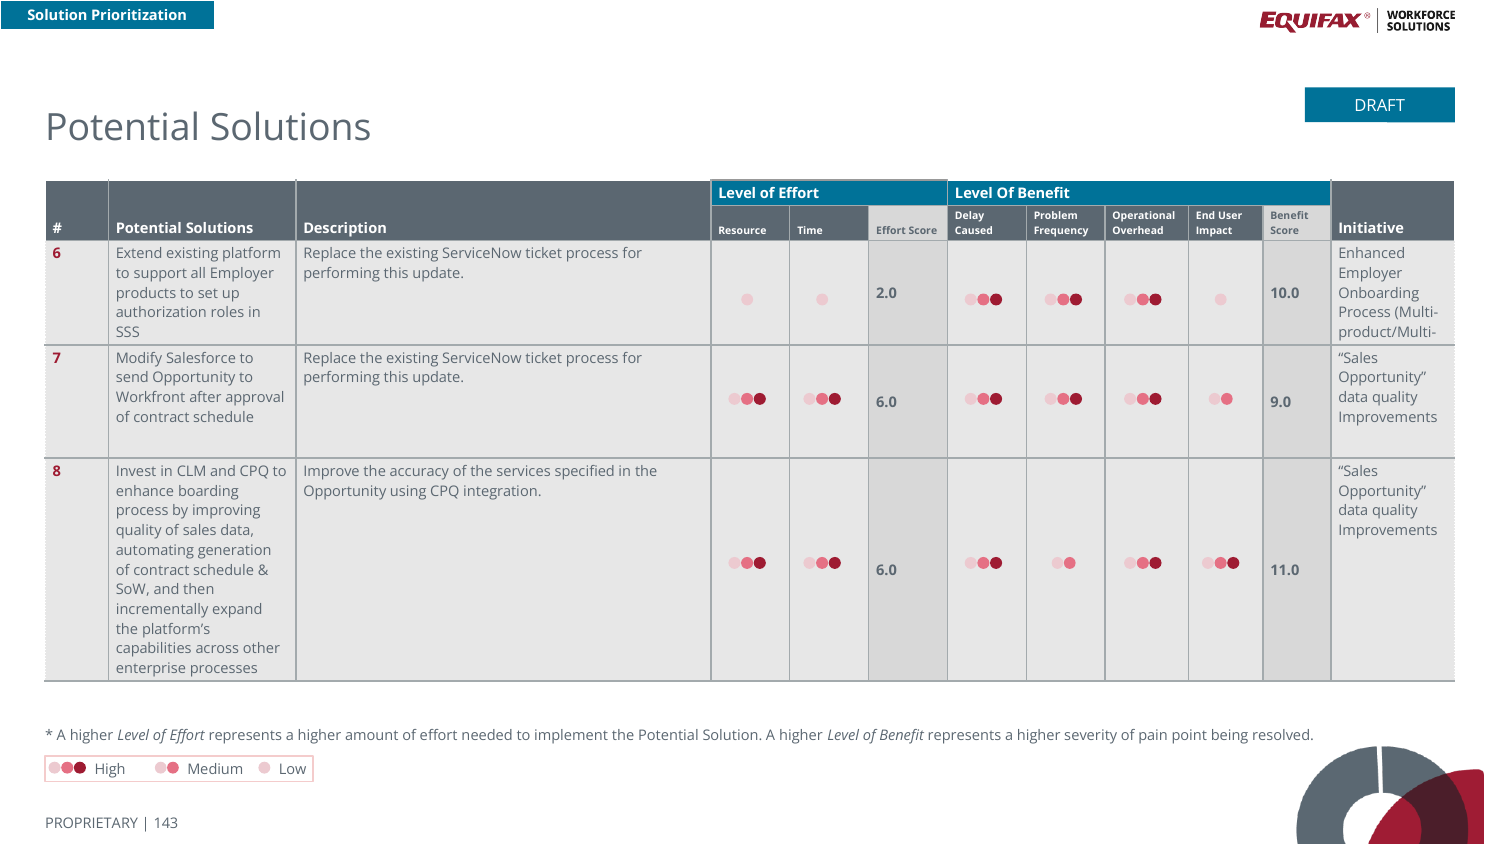

Solution Prioritization
# Potential Solutions
DRAFT
| # | Potential Solutions | Description | Level of Effort |  |  | Level Of Benefit |  |  |  |  | Initiative |
| --- | --- | --- | --- | --- | --- | --- | --- | --- | --- | --- | --- |
|  |  |  | Resource | Time | Effort Score | Delay Caused | Problem Frequency | Operational Overhead | End User Impact | Benefit Score |  |
| 6 | Extend existing platform to support all Employer products to set up authorization roles in SSS | Replace the existing ServiceNow ticket process for performing this update. |  |  | 2.0 |  |  |  |  | 10.0 | Enhanced Employer Onboarding Process (Multi-product/Multi- |
| 7 | Modify Salesforce to send Opportunity to Workfront after approval of contract schedule | Replace the existing ServiceNow ticket process for performing this update. |  |  | 6.0 |  |  |  |  | 9.0 | “Sales Opportunity” data quality Improvements |
| 8 | Invest in CLM and CPQ to enhance boarding process by improving quality of sales data, automating generation of contract schedule & SoW, and then incrementally expand the platform’s capabilities across other enterprise processes | Improve the accuracy of the services specified in the Opportunity using CPQ integration. |  |  | 6.0 |  |  |  |  | 11.0 | “Sales Opportunity” data quality Improvements |

* A higher Level of Effort represents a higher amount of effort needed to implement the Potential Solution. A higher Level of Benefit represents a higher severity of pain point being resolved.

High
Medium
Low